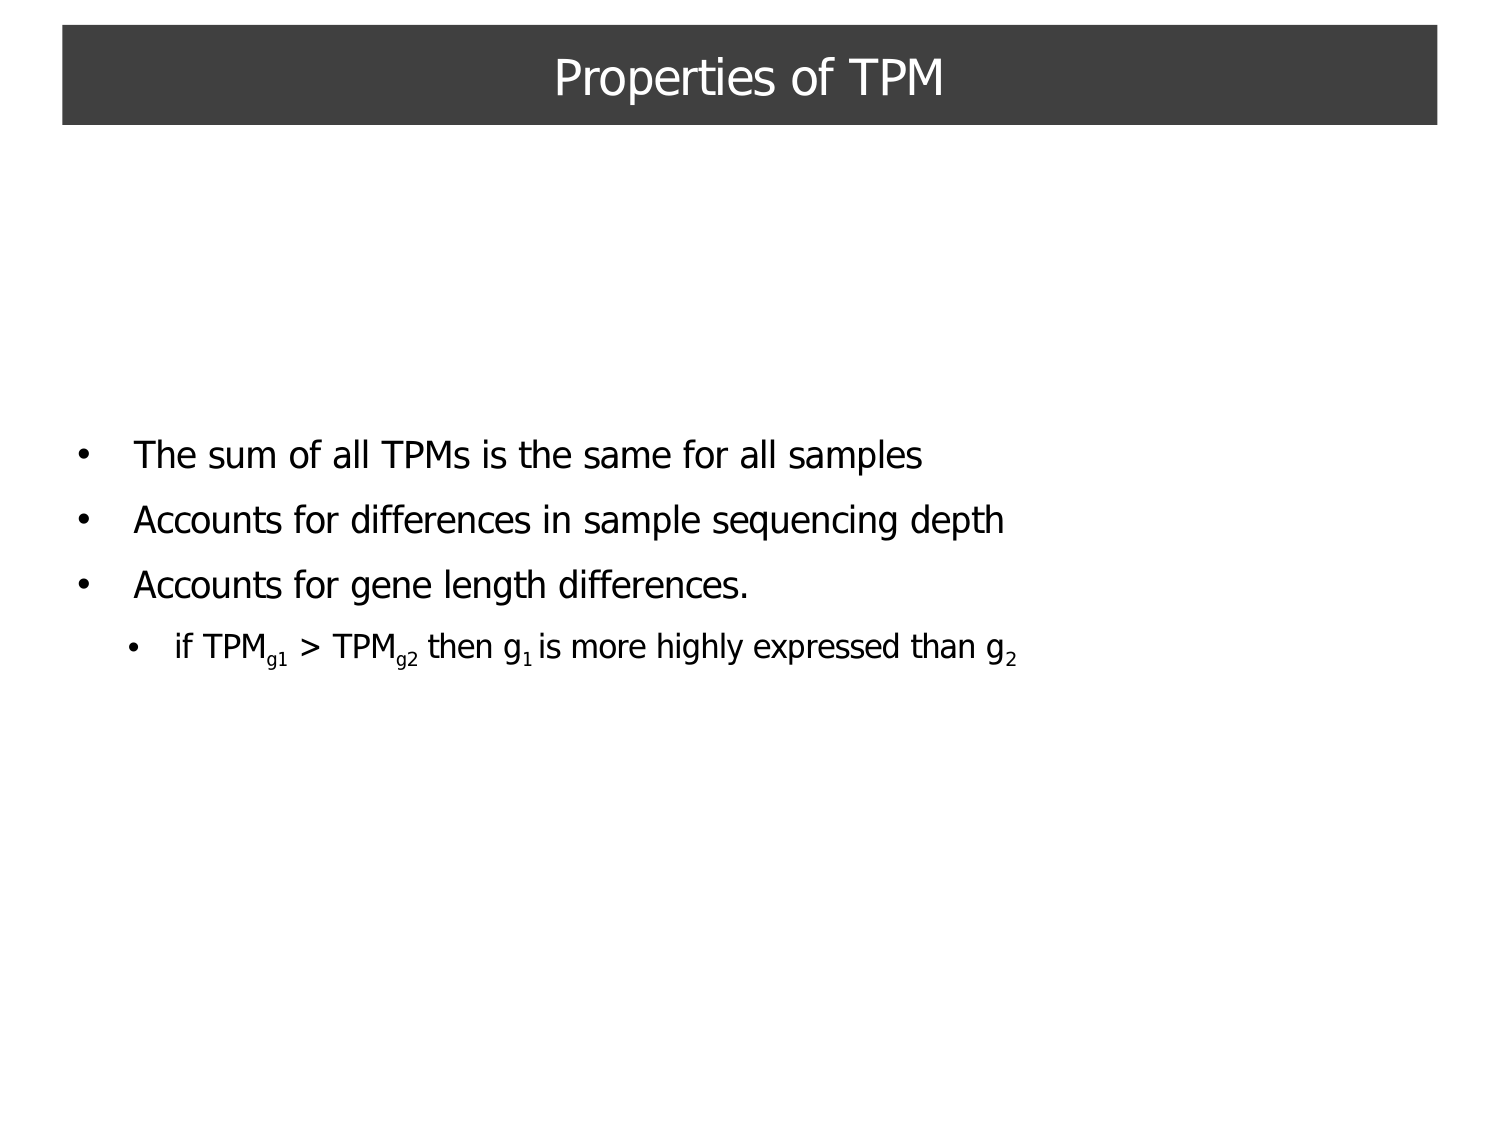

# Properties of TPM
The sum of all TPMs is the same for all samples
Accounts for differences in sample sequencing depth
Accounts for gene length differences.
if TPMg1 > TPMg2 then g1 is more highly expressed than g2